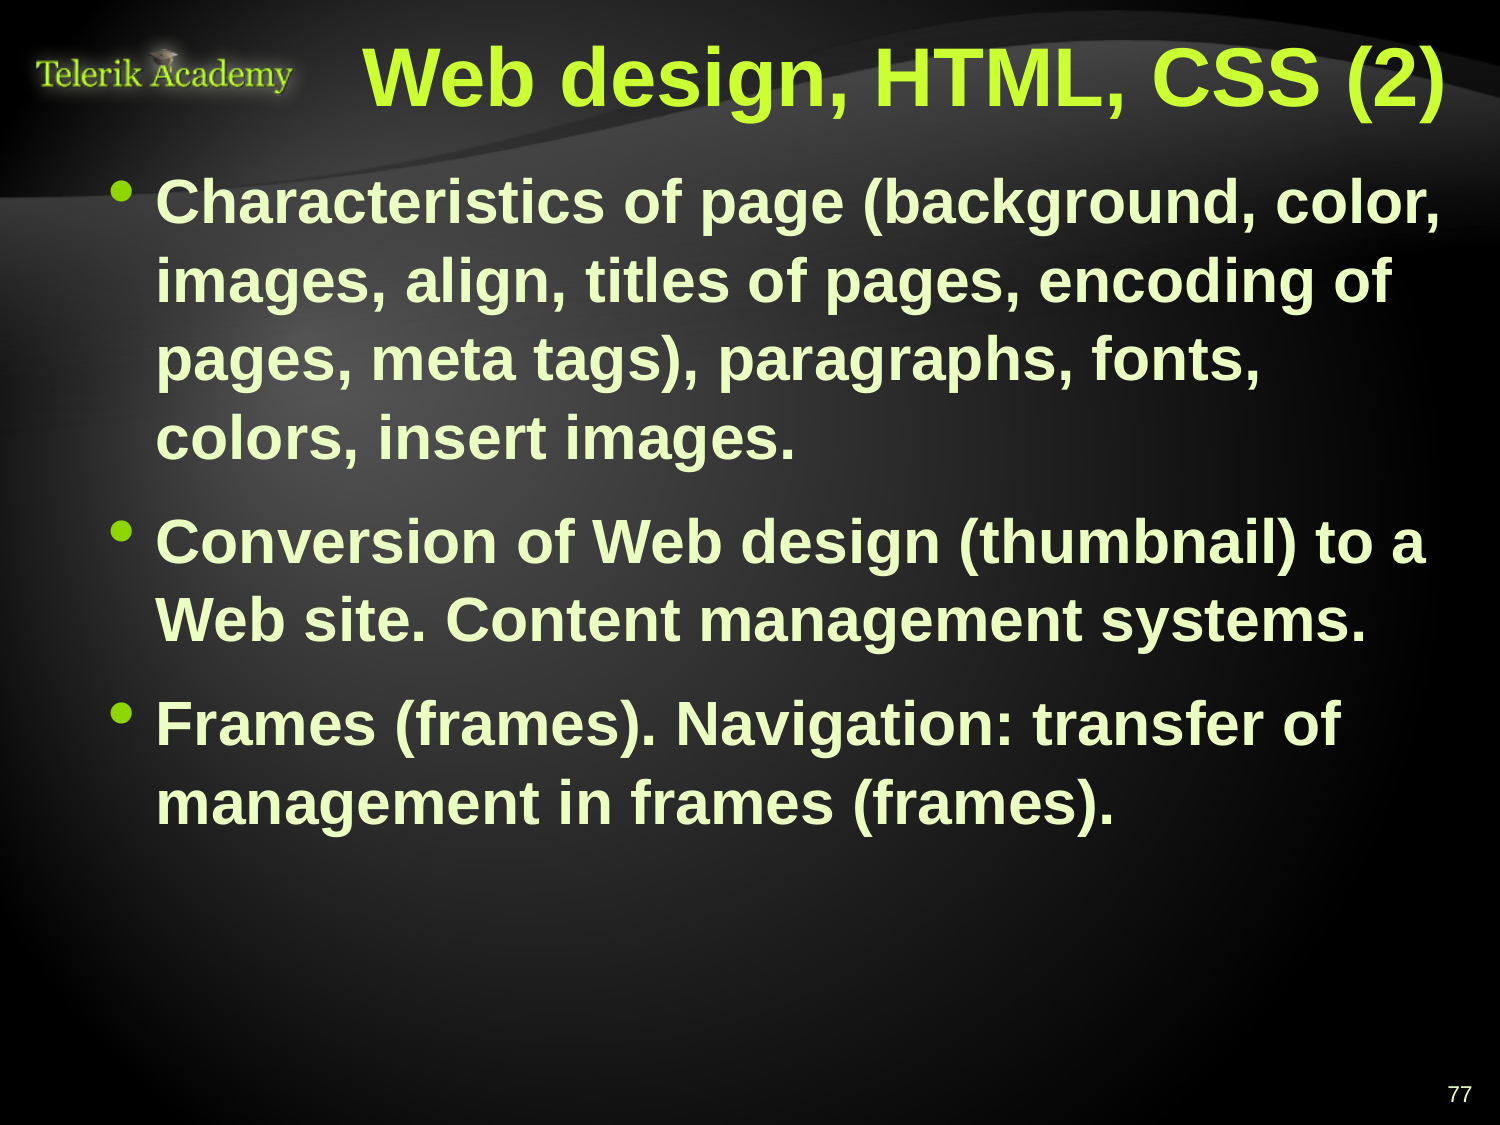

# Web design, HTML, CSS (2)
Characteristics of page (background, color, images, align, titles of pages, encoding of pages, meta tags), paragraphs, fonts, colors, insert images.
Conversion of Web design (thumbnail) to a Web site. Content management systems.
Frames (frames). Navigation: transfer of management in frames (frames).

77